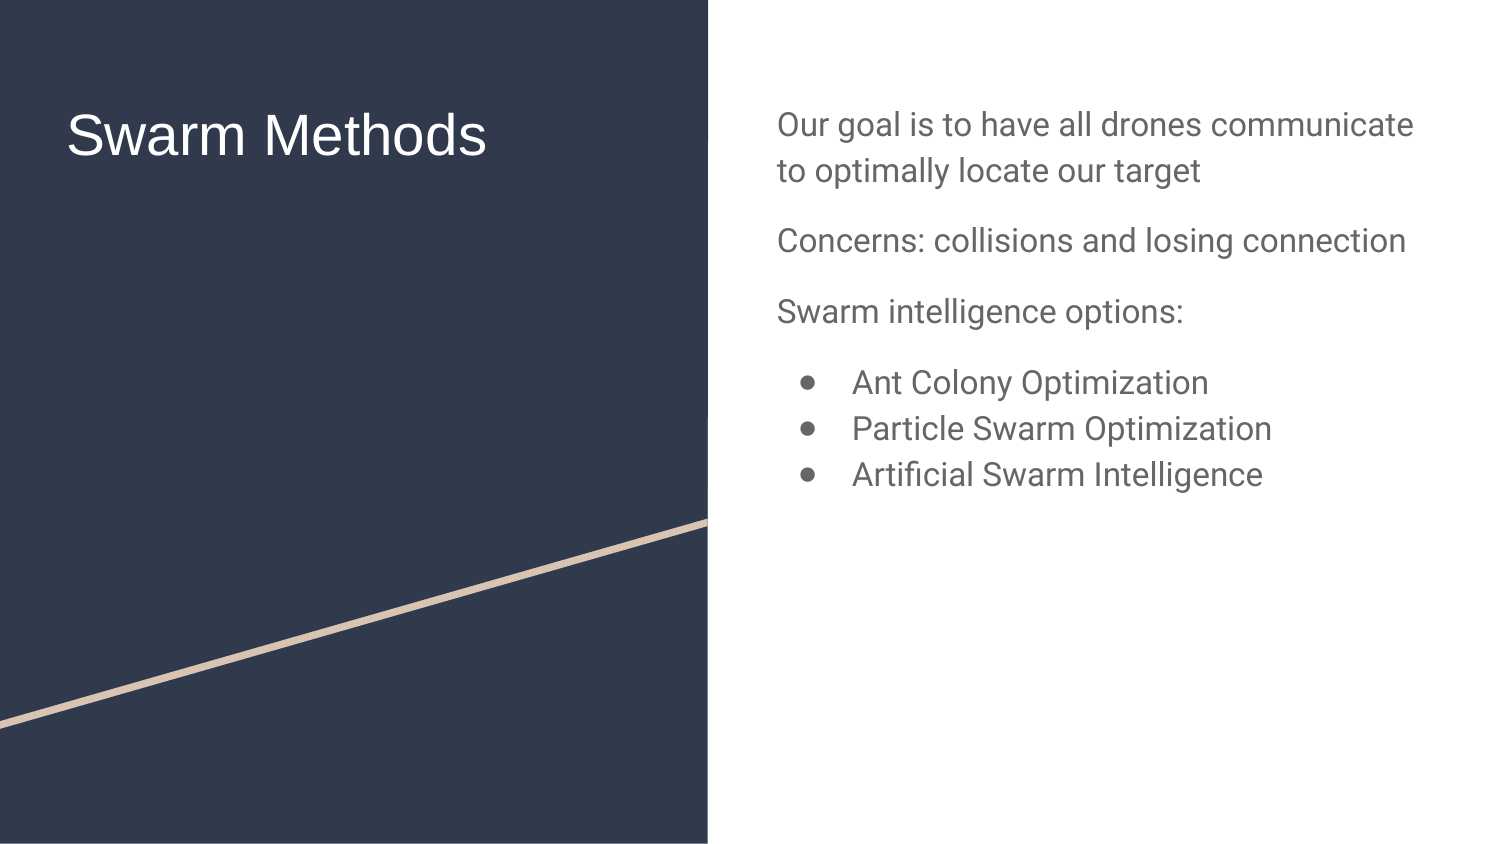

# Swarm Methods
Our goal is to have all drones communicate to optimally locate our target
Concerns: collisions and losing connection
Swarm intelligence options:
Ant Colony Optimization
Particle Swarm Optimization
Artificial Swarm Intelligence